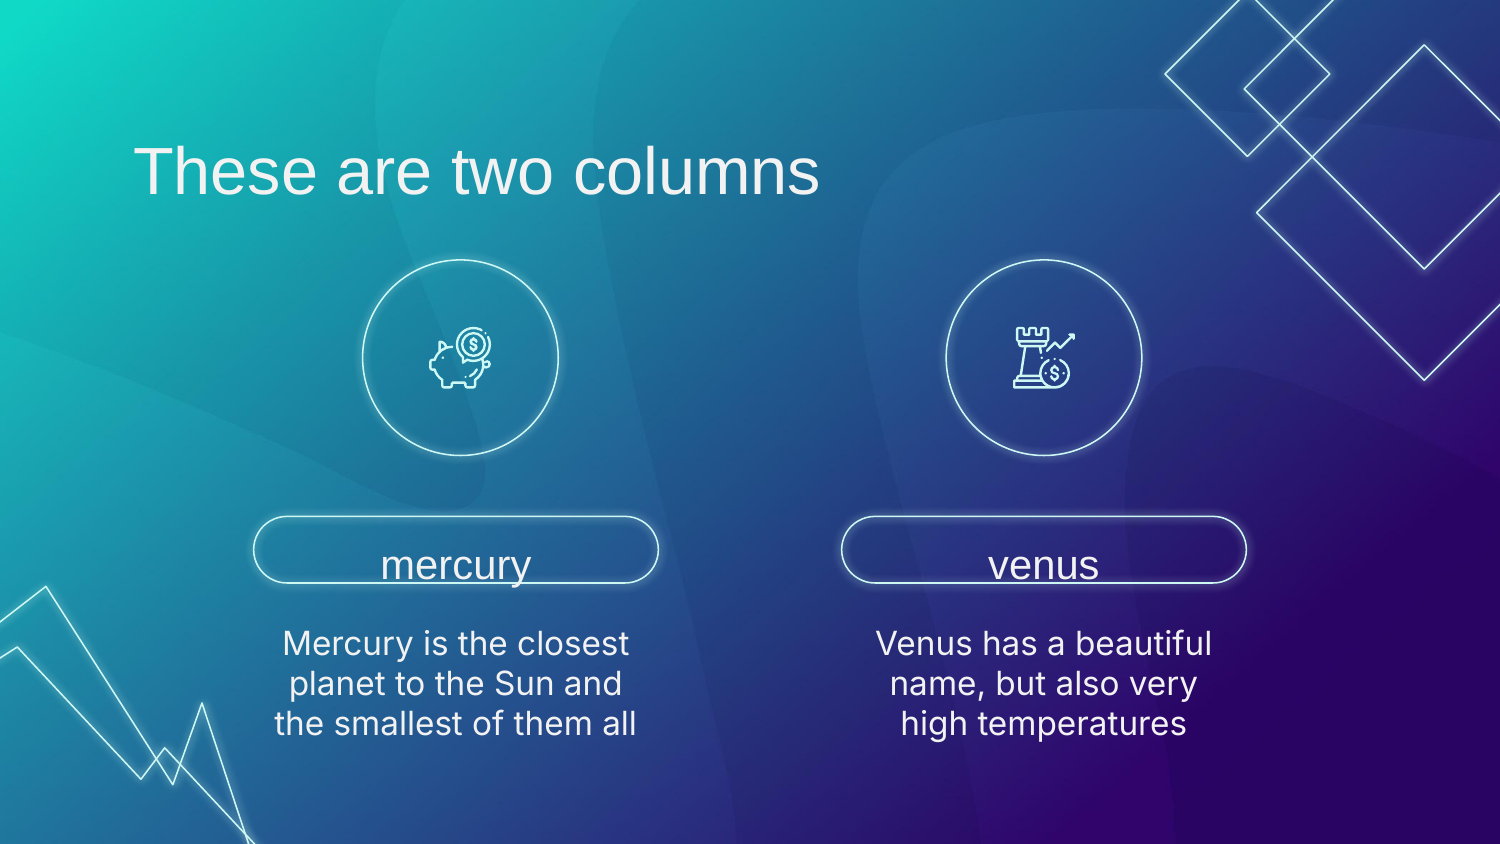

# These are two columns

venus
mercury

Mercury is the closest planet to the Sun and the smallest of them all
Venus has a beautiful name, but also very high temperatures